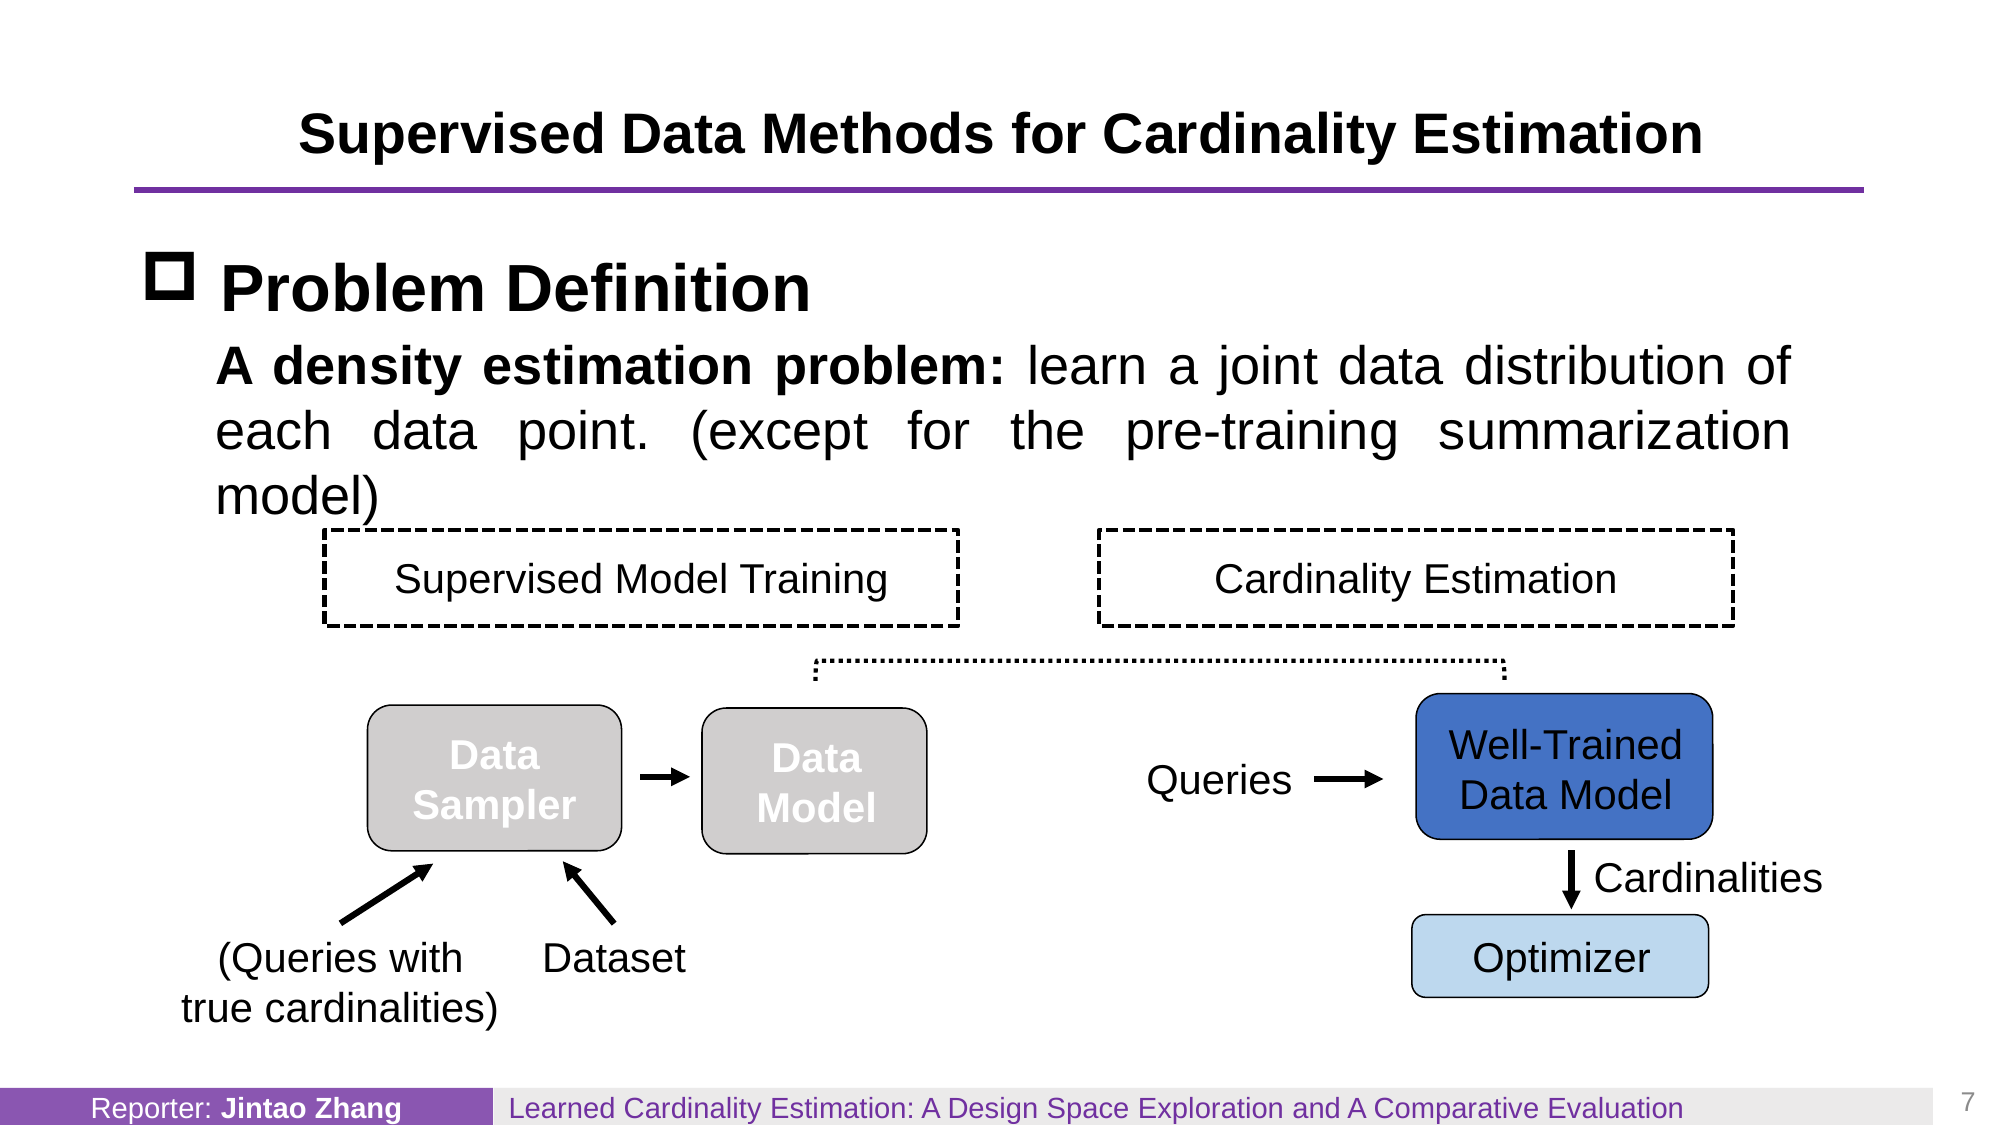

# Supervised Data Methods for Cardinality Estimation
 Problem Definition
A density estimation problem: learn a joint data distribution of each data point. (except for the pre-training summarization model)

Supervised Model Training
Cardinality Estimation

Well-Trained
Data Model
Data
Sampler
Data
Model
Queries

Cardinalities

(Queries with true cardinalities)
Optimizer
Dataset
7
Learned Cardinality Estimation: A Design Space Exploration and A Comparative Evaluation
Reporter: Jintao Zhang